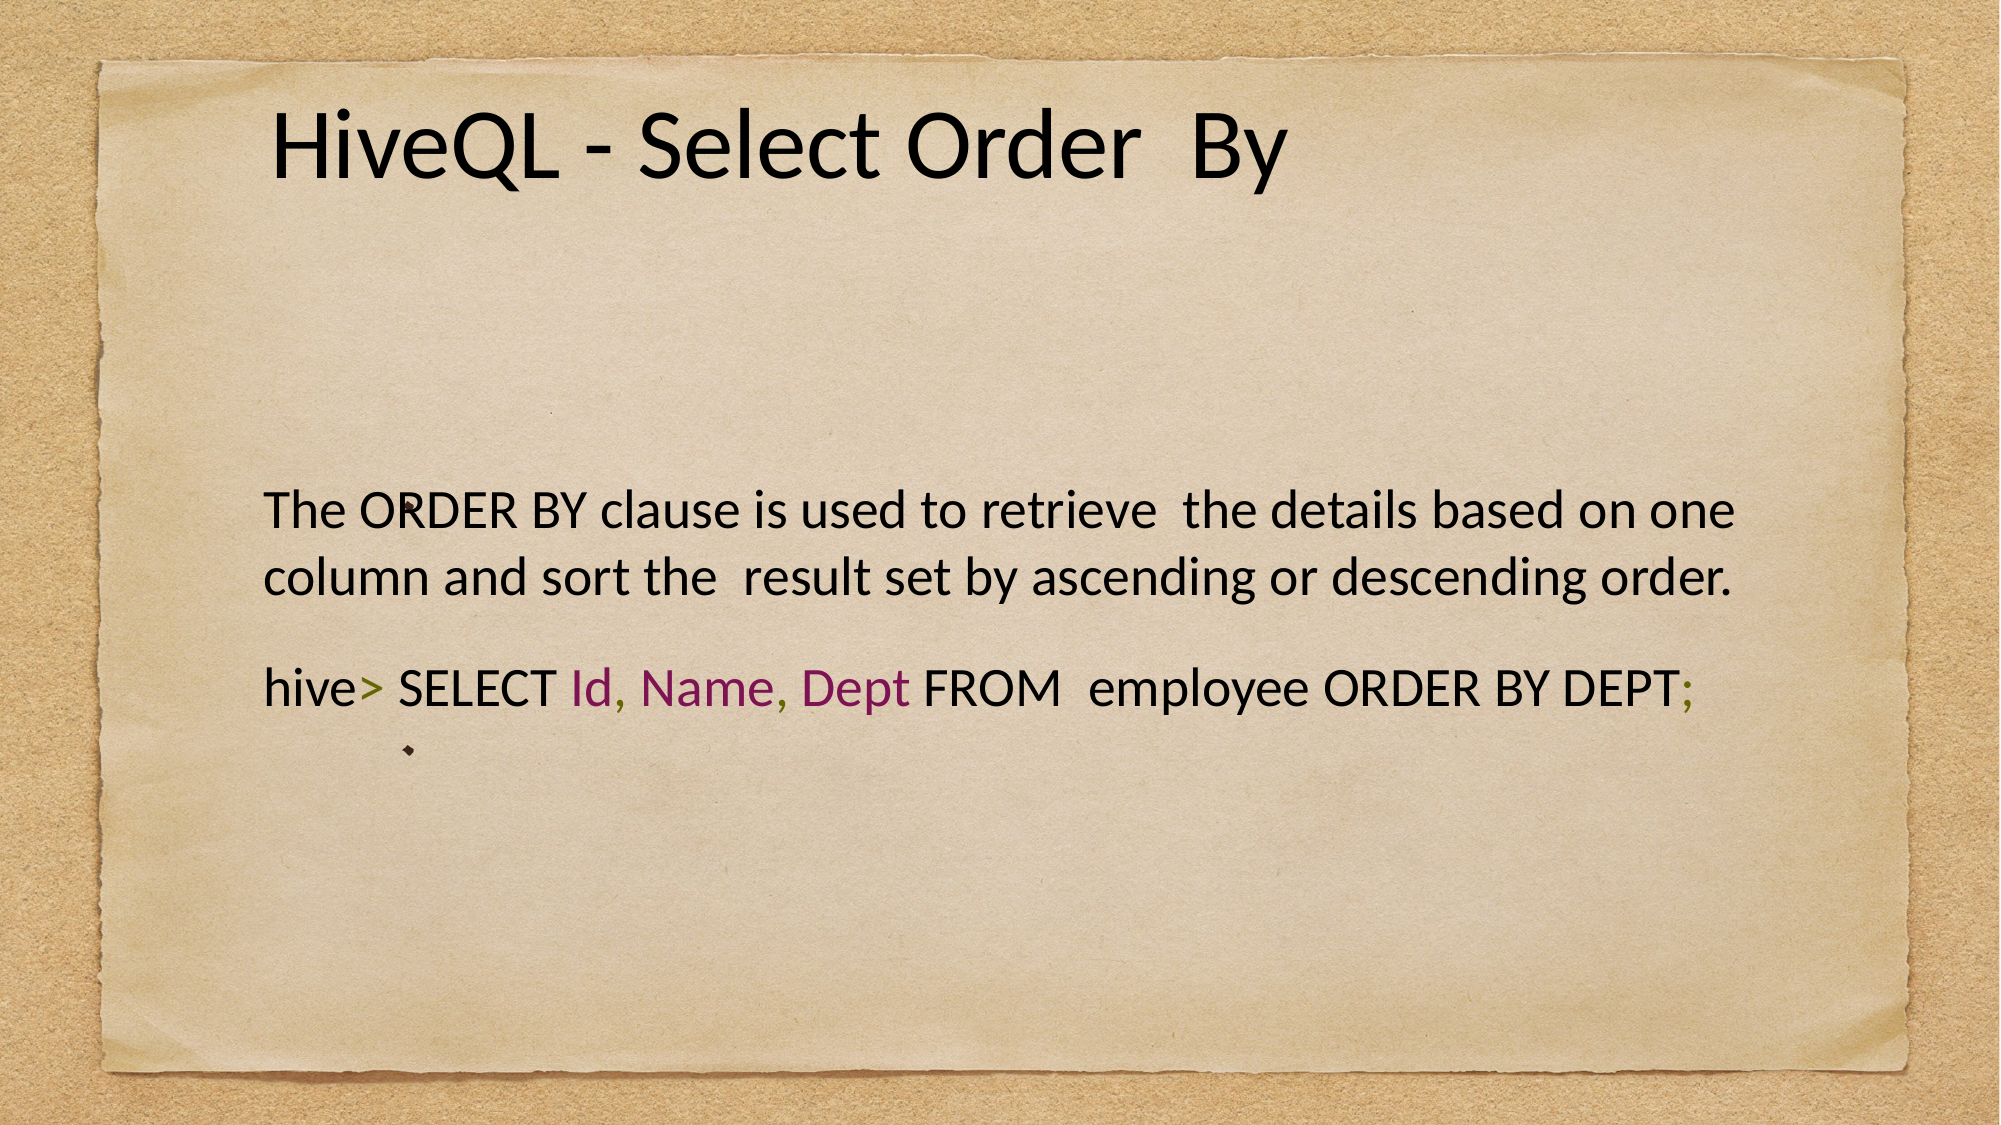

# HiveQL - Select Order  By
The ORDER BY clause is used to retrieve  the details based on one column and sort the  result set by ascending or descending order.
hive> SELECT Id, Name, Dept FROM  employee ORDER BY DEPT;